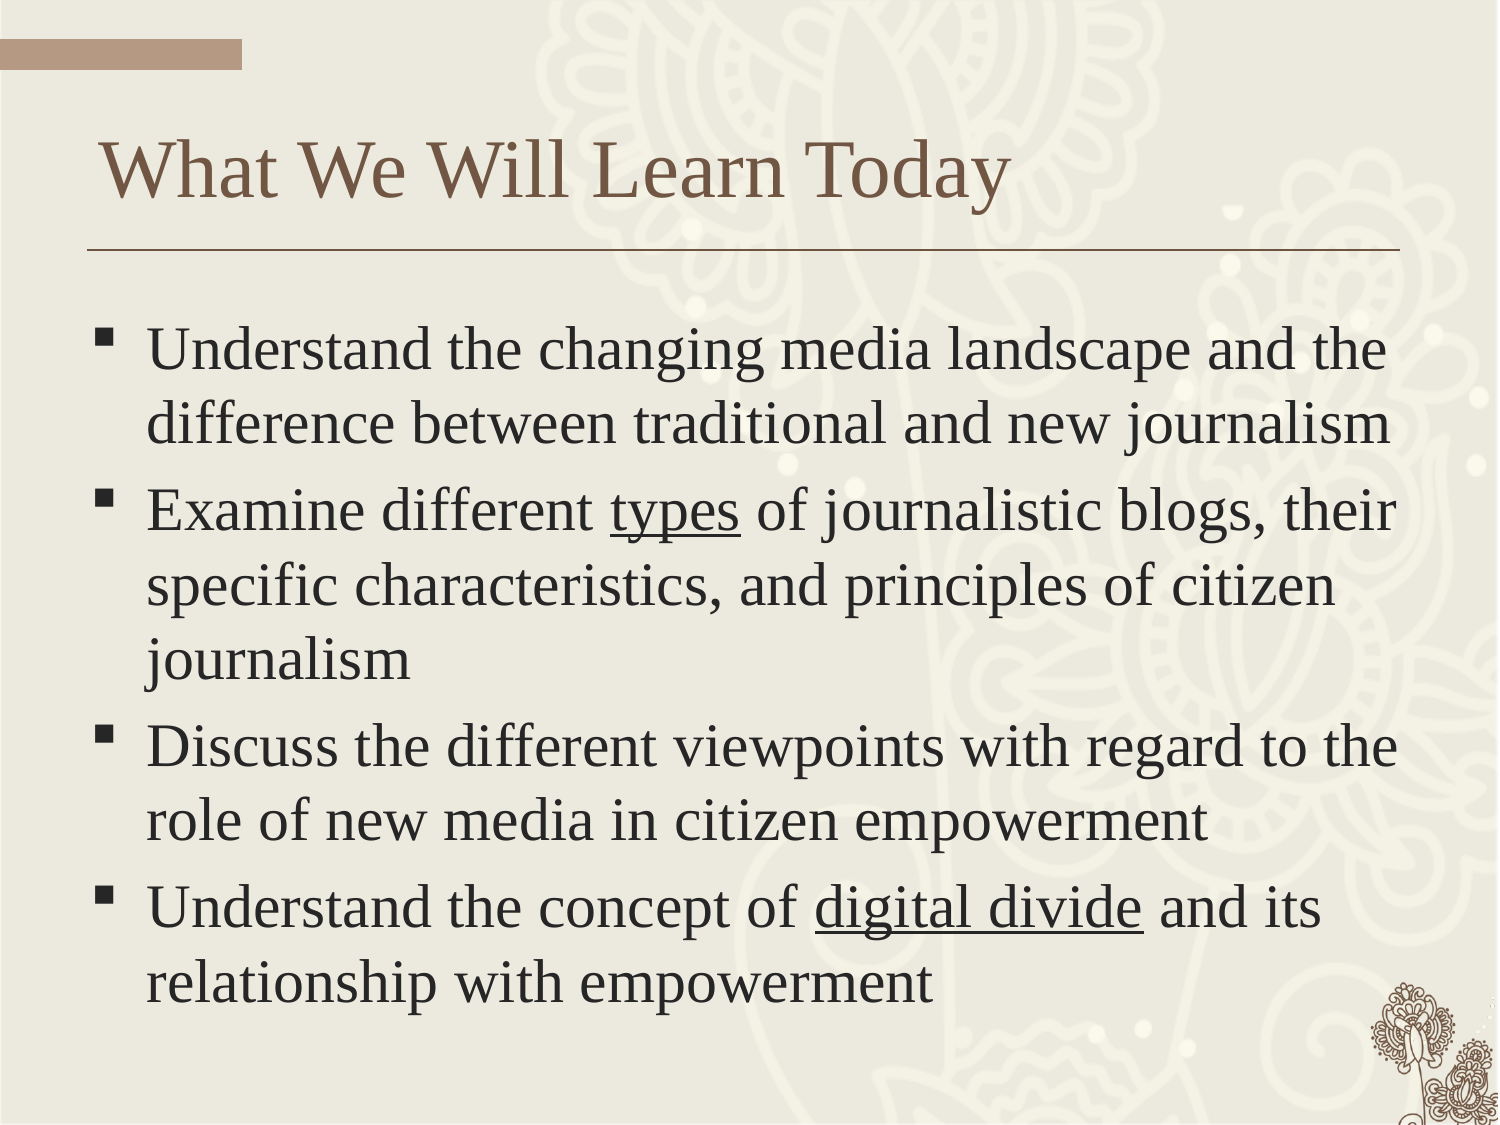

# What We Will Learn Today
Understand the changing media landscape and the difference between traditional and new journalism
Examine different types of journalistic blogs, their specific characteristics, and principles of citizen journalism
Discuss the different viewpoints with regard to the role of new media in citizen empowerment
Understand the concept of digital divide and its relationship with empowerment